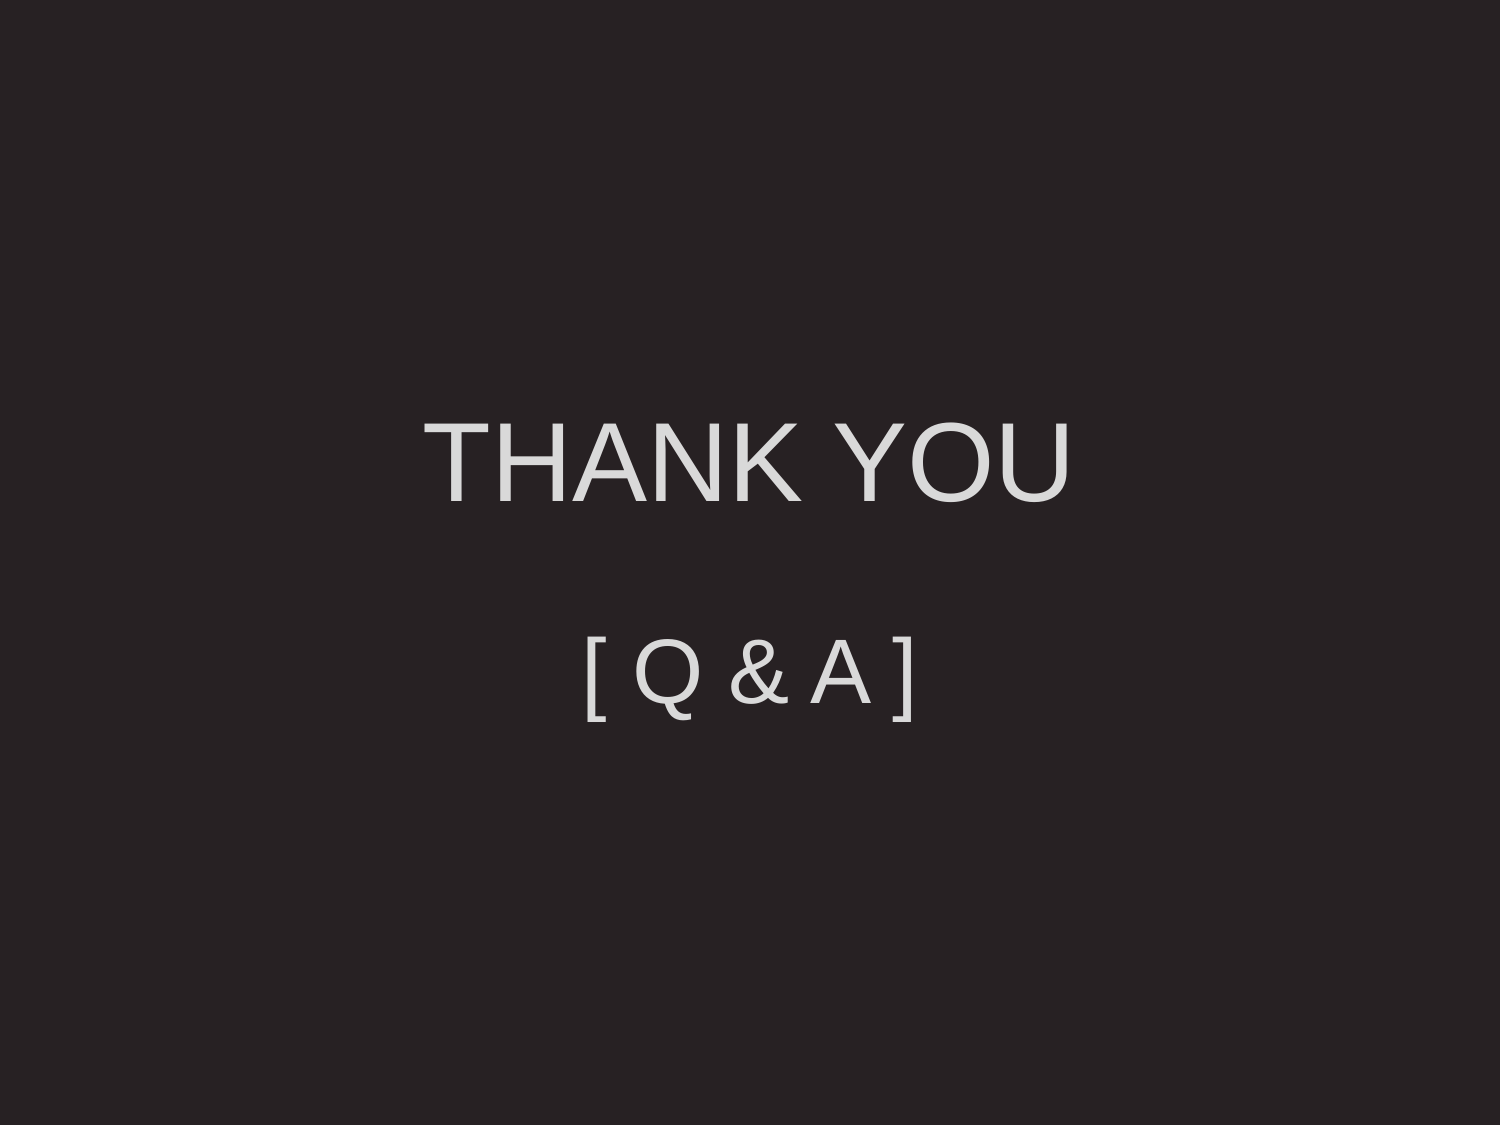

THANK YOU

[ Q & A ]